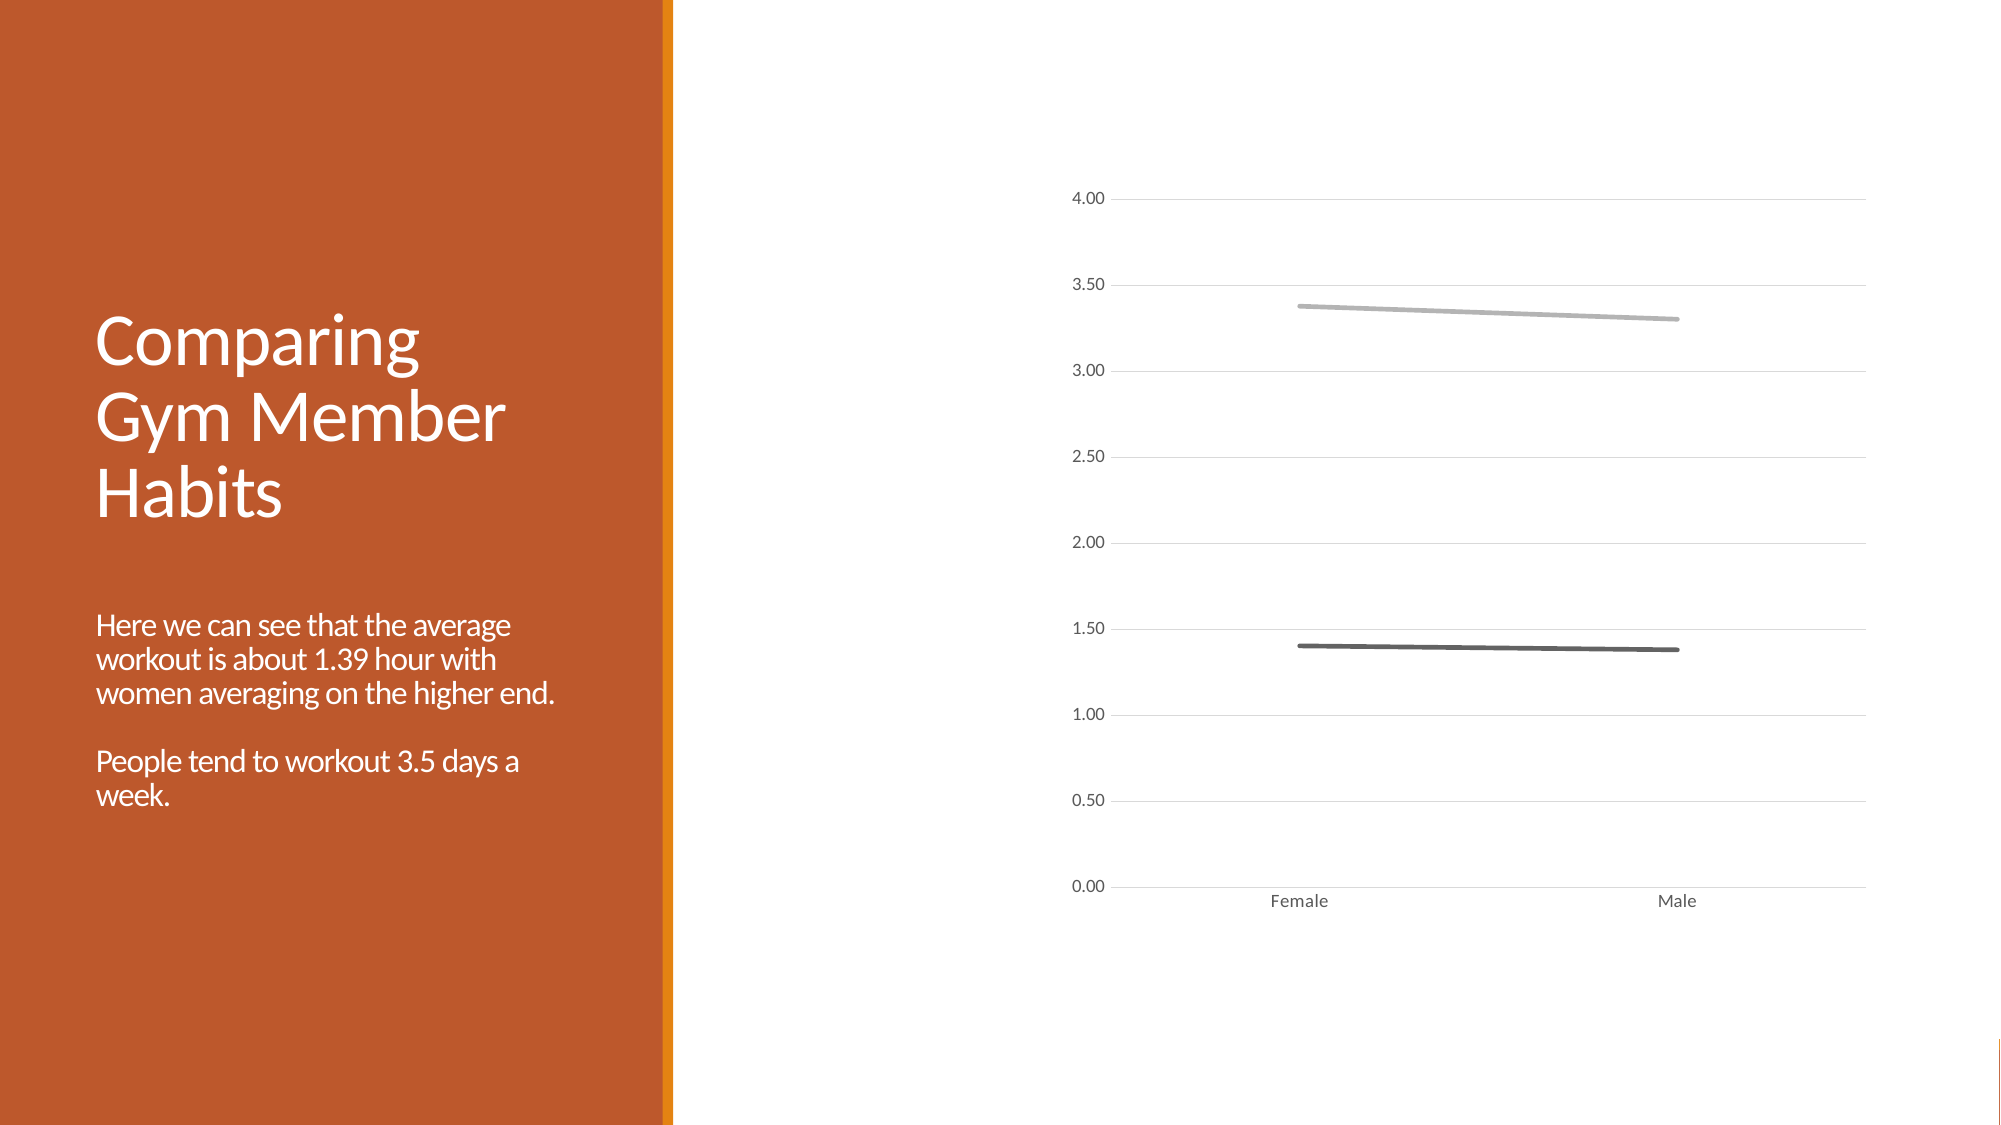

# Comparing Gym Member Habits Here we can see that the average workout is about 1.39 hour with women averaging on the higher end. People tend to workout 3.5 days a week.

### Chart

| Category | Average of Session_Duration (hours) | Average of Workout_Frequency (days/week) |
|---|---|---|
| Female | 1.4042757821552727 | 3.3797619047619047 |
| Male | 1.3812203791469189 | 3.3037214885954382 |